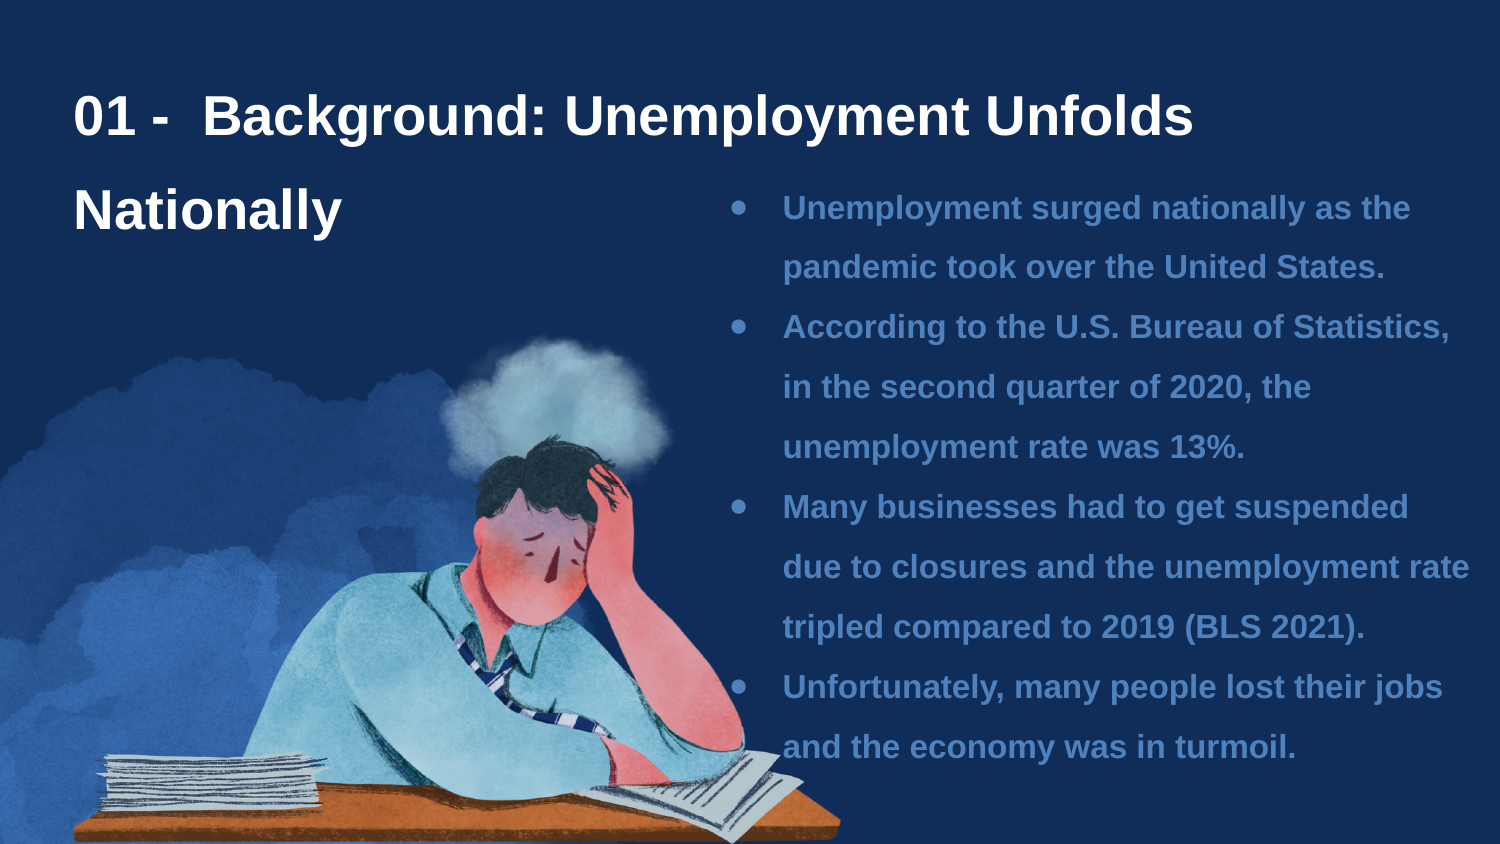

01 -  Background: Unemployment Unfolds Nationally
Unemployment surged nationally as the pandemic took over the United States.
According to the U.S. Bureau of Statistics, in the second quarter of 2020, the unemployment rate was 13%.
Many businesses had to get suspended due to closures and the unemployment rate tripled compared to 2019 (BLS 2021).
Unfortunately, many people lost their jobs and the economy was in turmoil.